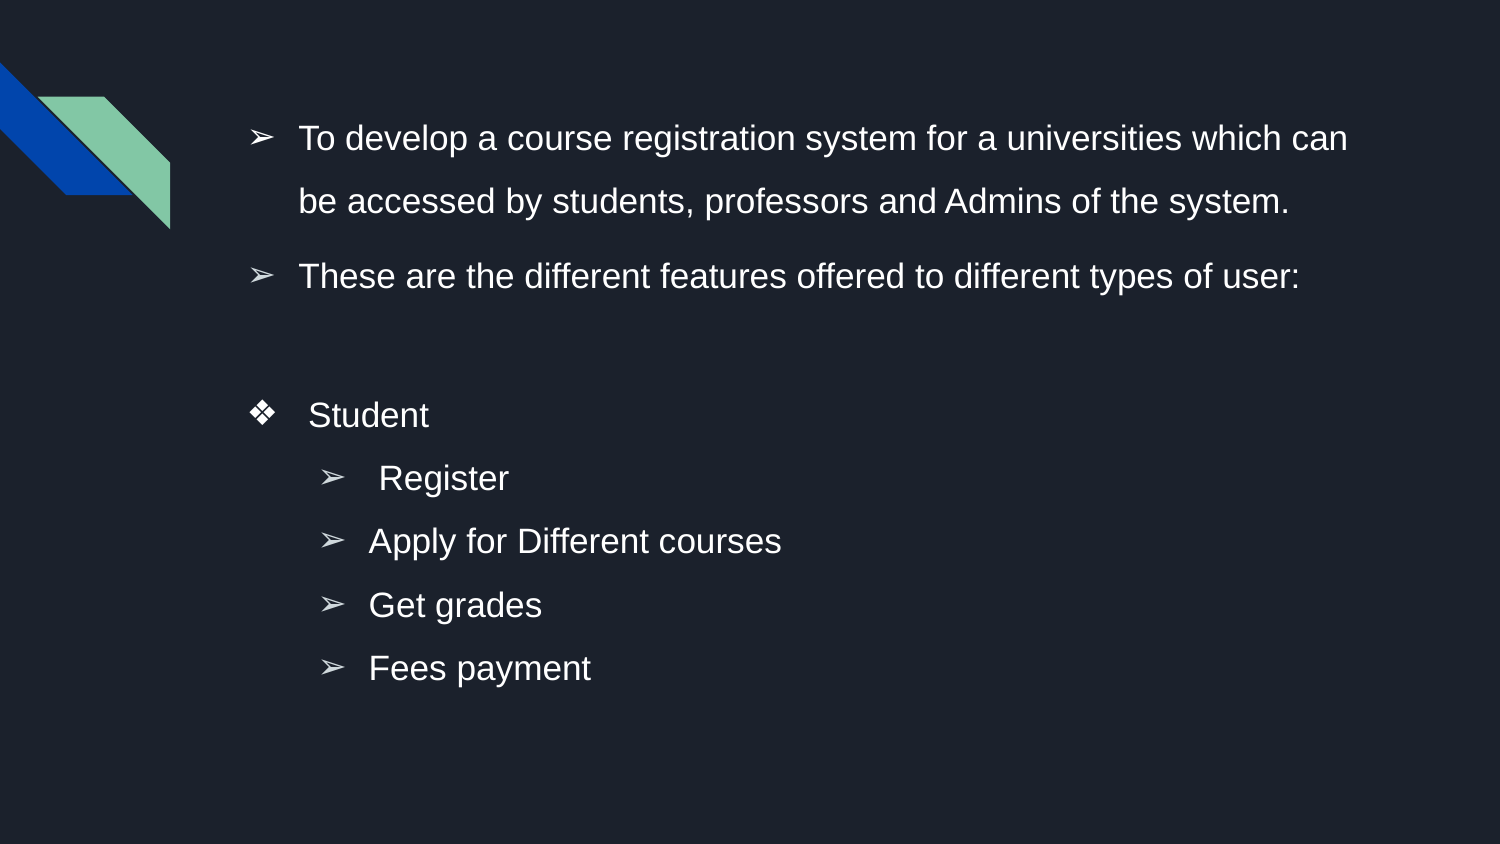

To develop a course registration system for a universities which can be accessed by students, professors and Admins of the system.
These are the different features offered to different types of user:

 Student
 Register
Apply for Different courses
Get grades
Fees payment